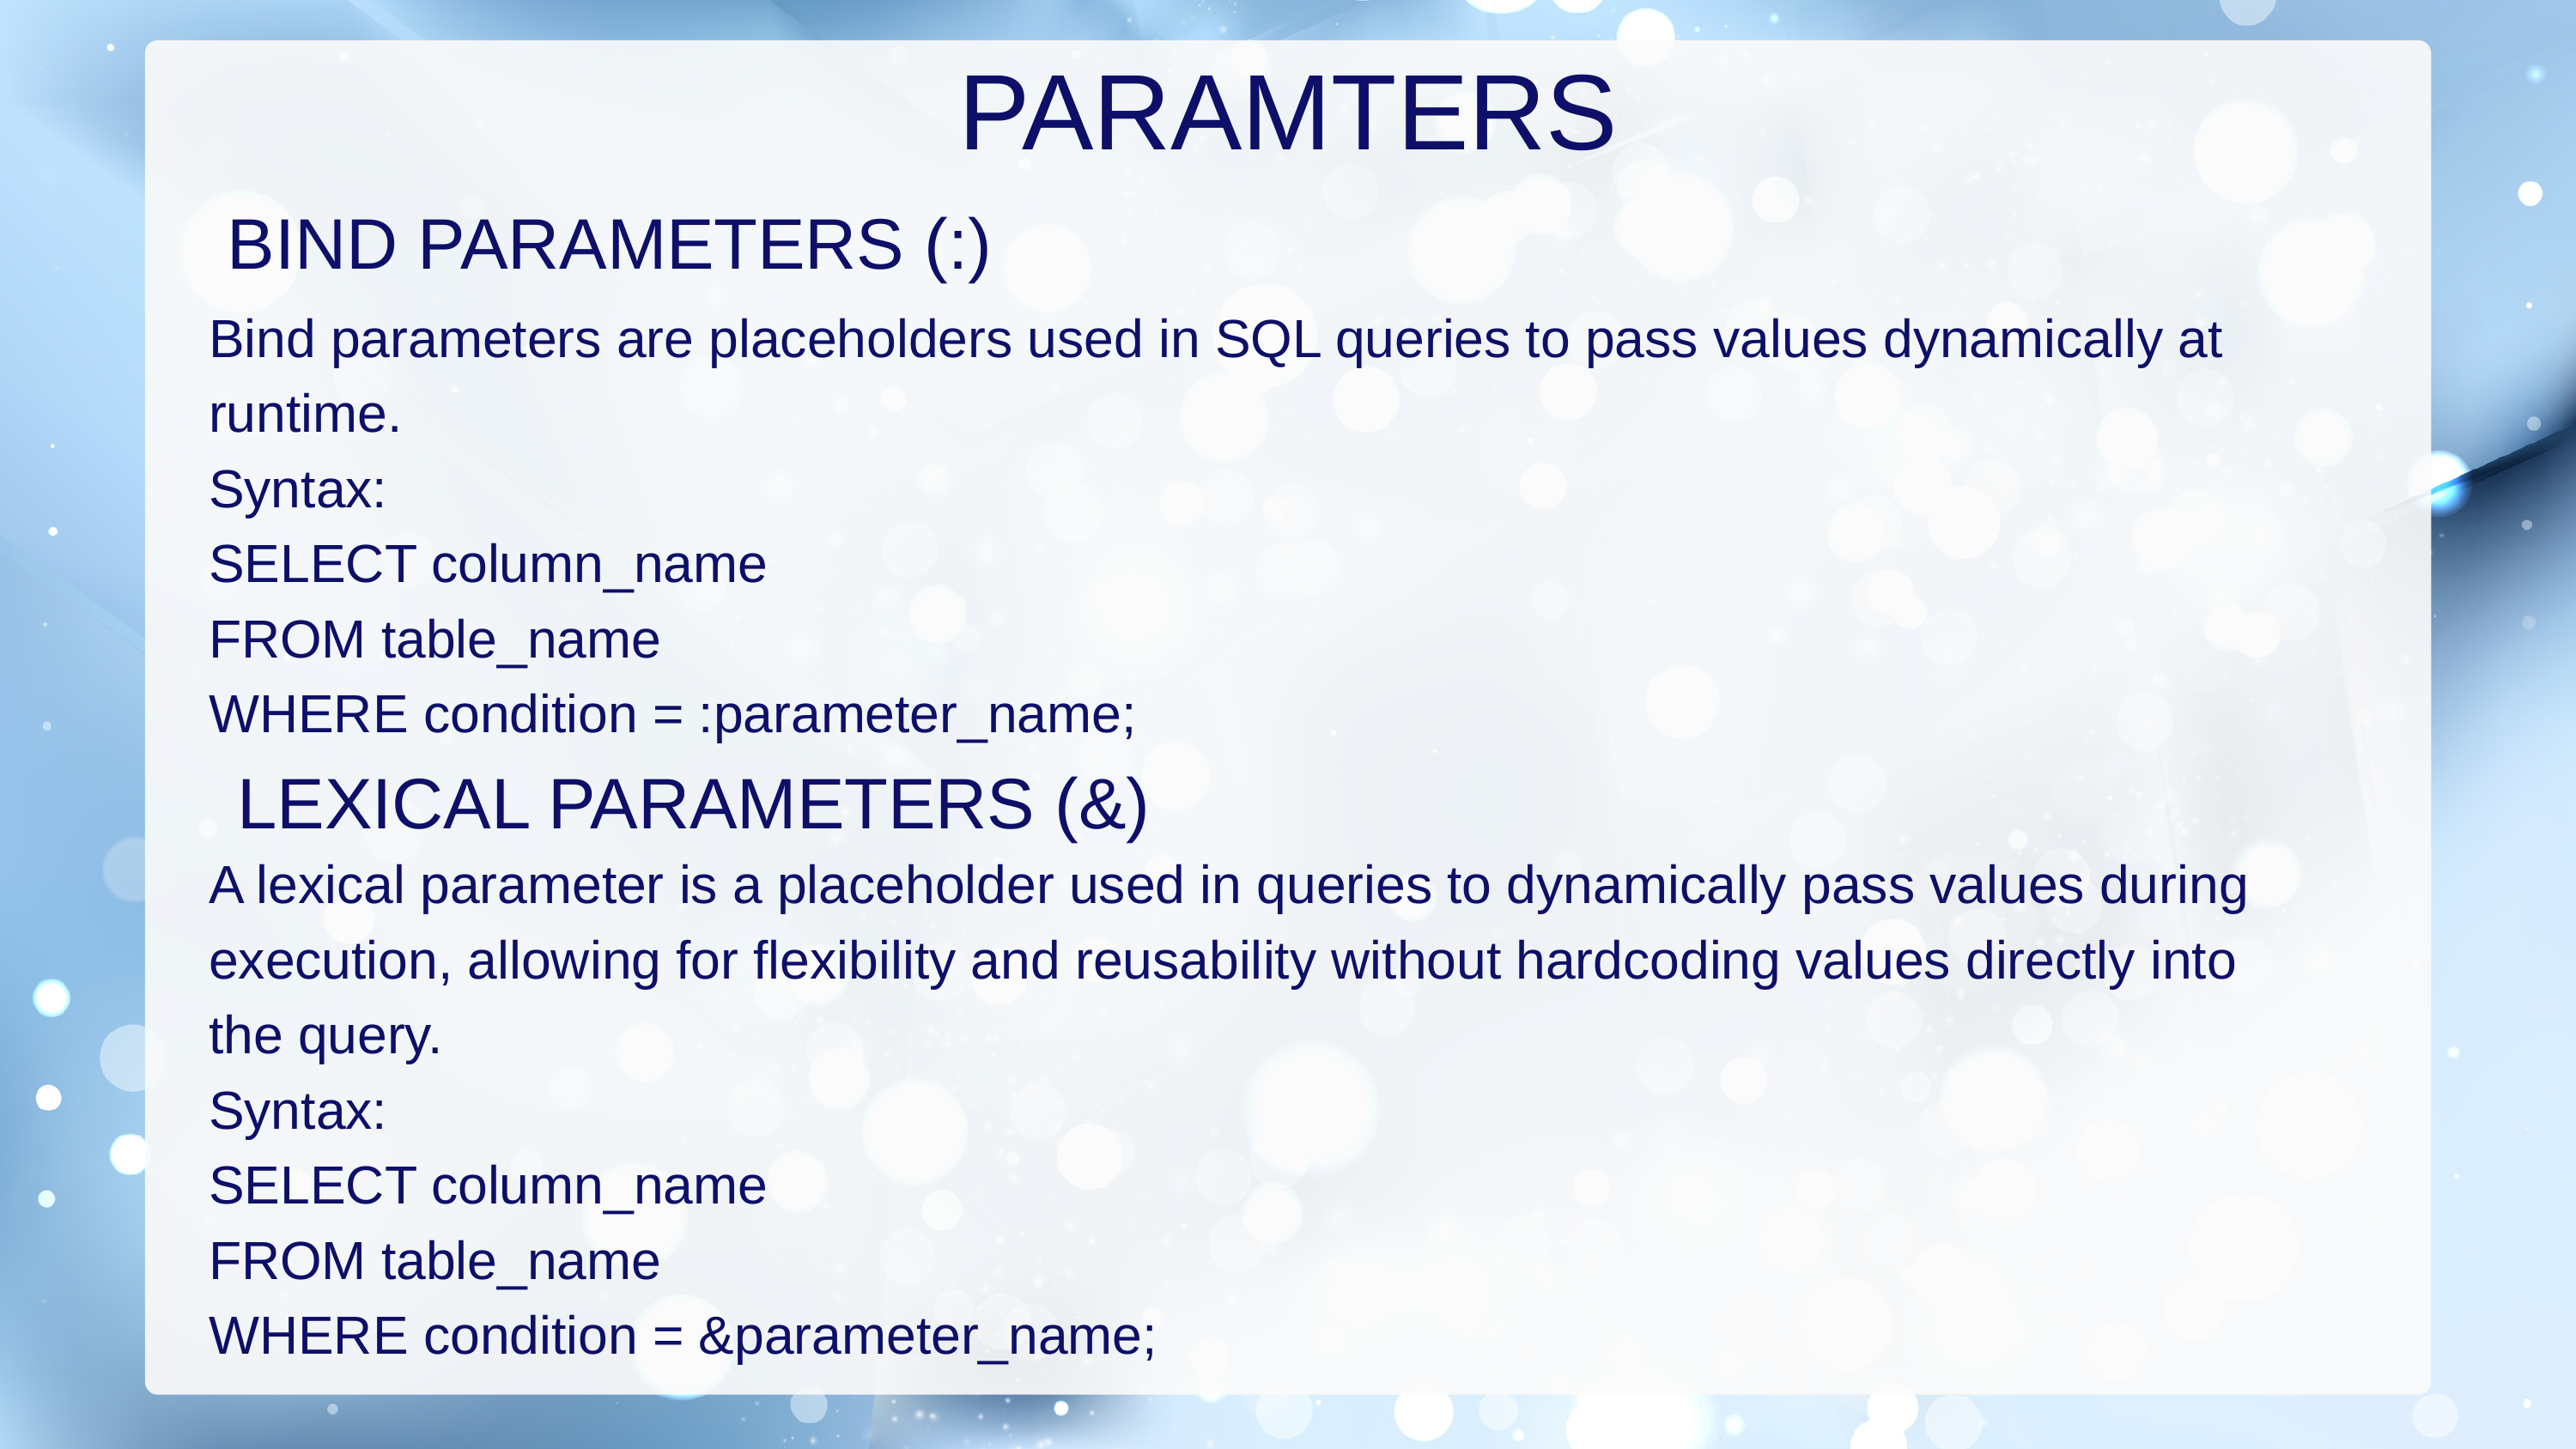

PARAMTERS

BIND PARAMETERS (:)
Bind parameters are placeholders used in SQL queries to pass values dynamically at runtime.
Syntax:
SELECT column_name
FROM table_name
WHERE condition = :parameter_name;
LEXICAL PARAMETERS (&)
A lexical parameter is a placeholder used in queries to dynamically pass values during execution, allowing for flexibility and reusability without hardcoding values directly into the query.
Syntax:
SELECT column_name
FROM table_name
WHERE condition = &parameter_name;